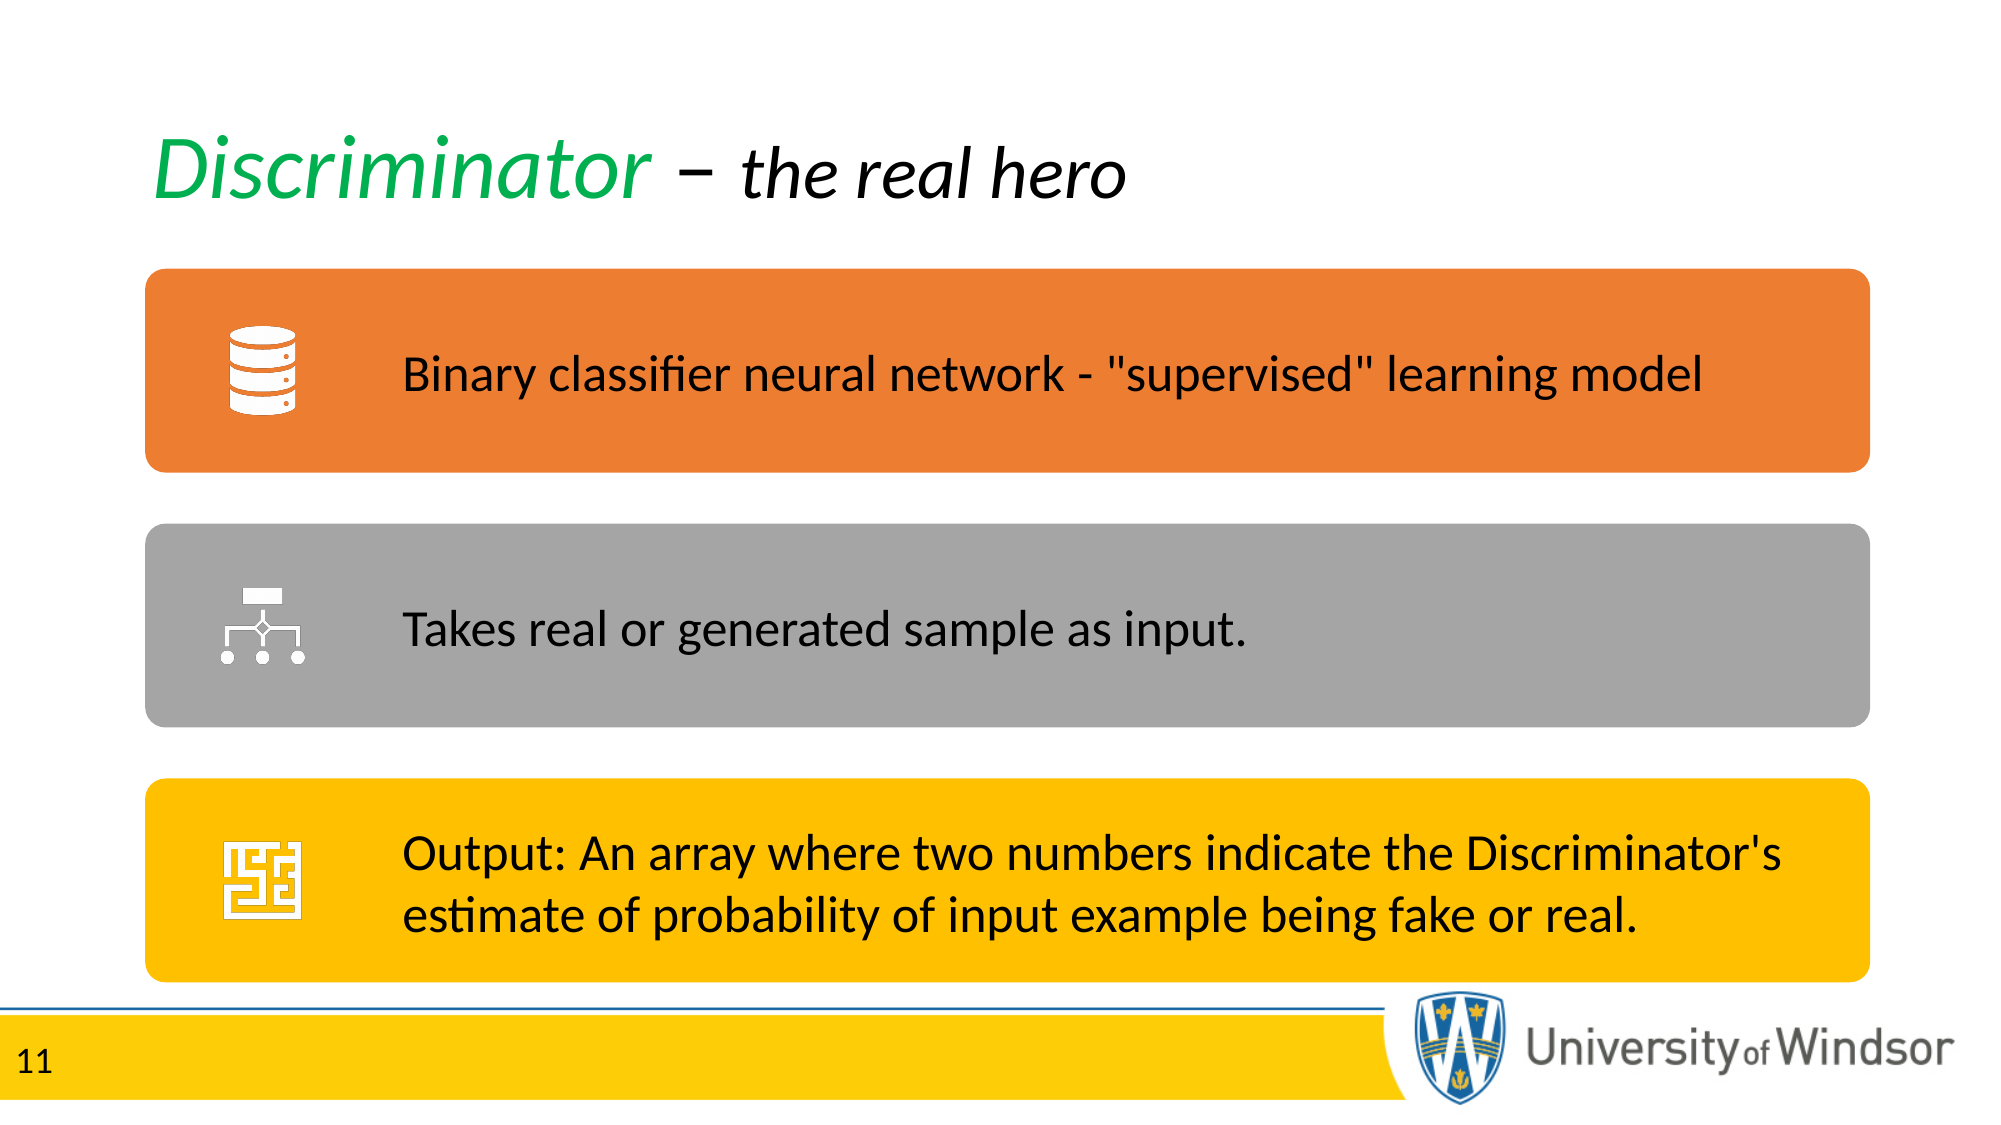

# Discriminator – the real hero
Binary classifier neural network - "supervised" learning model
Takes real or generated sample as input.
Output: An array where two numbers indicate the Discriminator's estimate of probability of input example being fake or real.
11